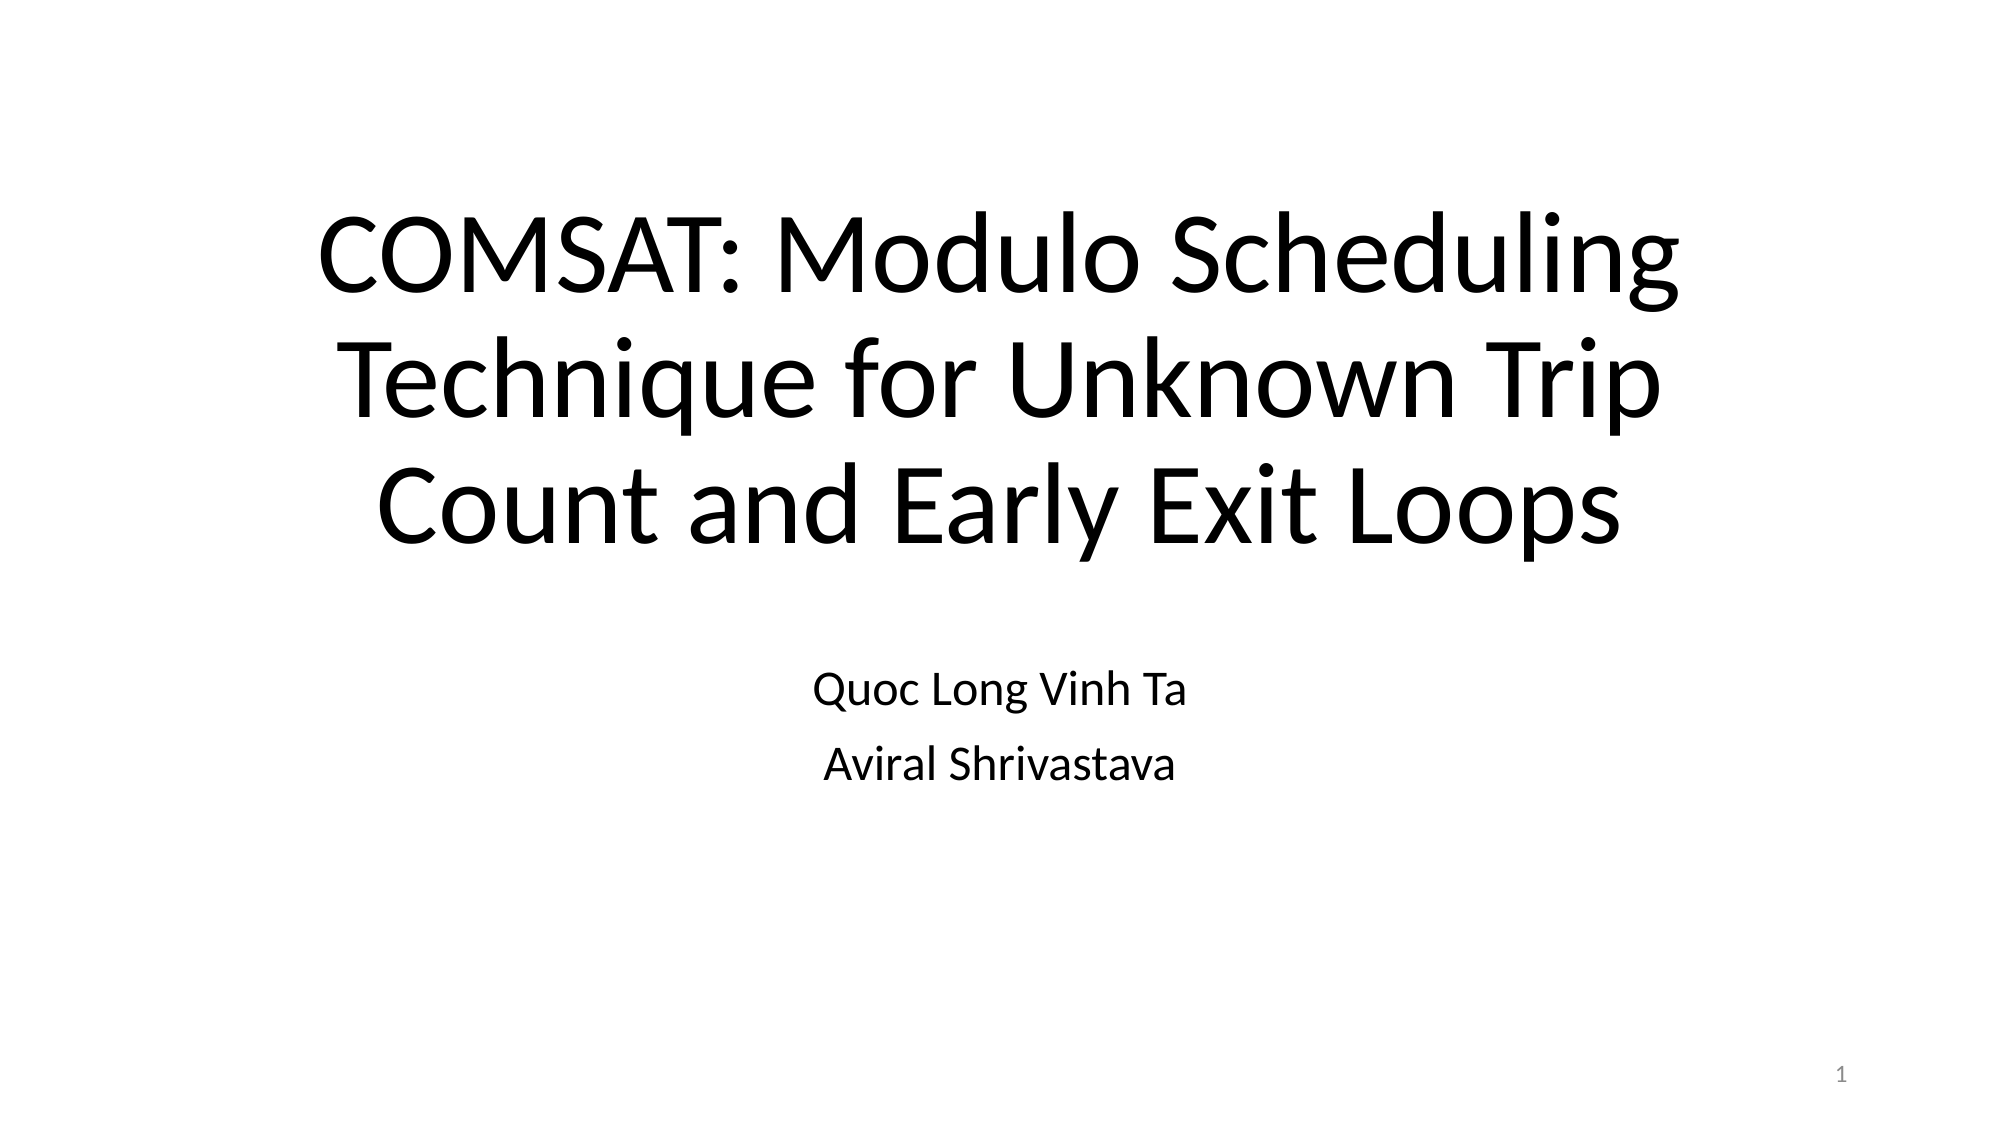

# COMSAT: Modulo Scheduling Technique for Unknown Trip Count and Early Exit Loops
Quoc Long Vinh Ta
Aviral Shrivastava
1